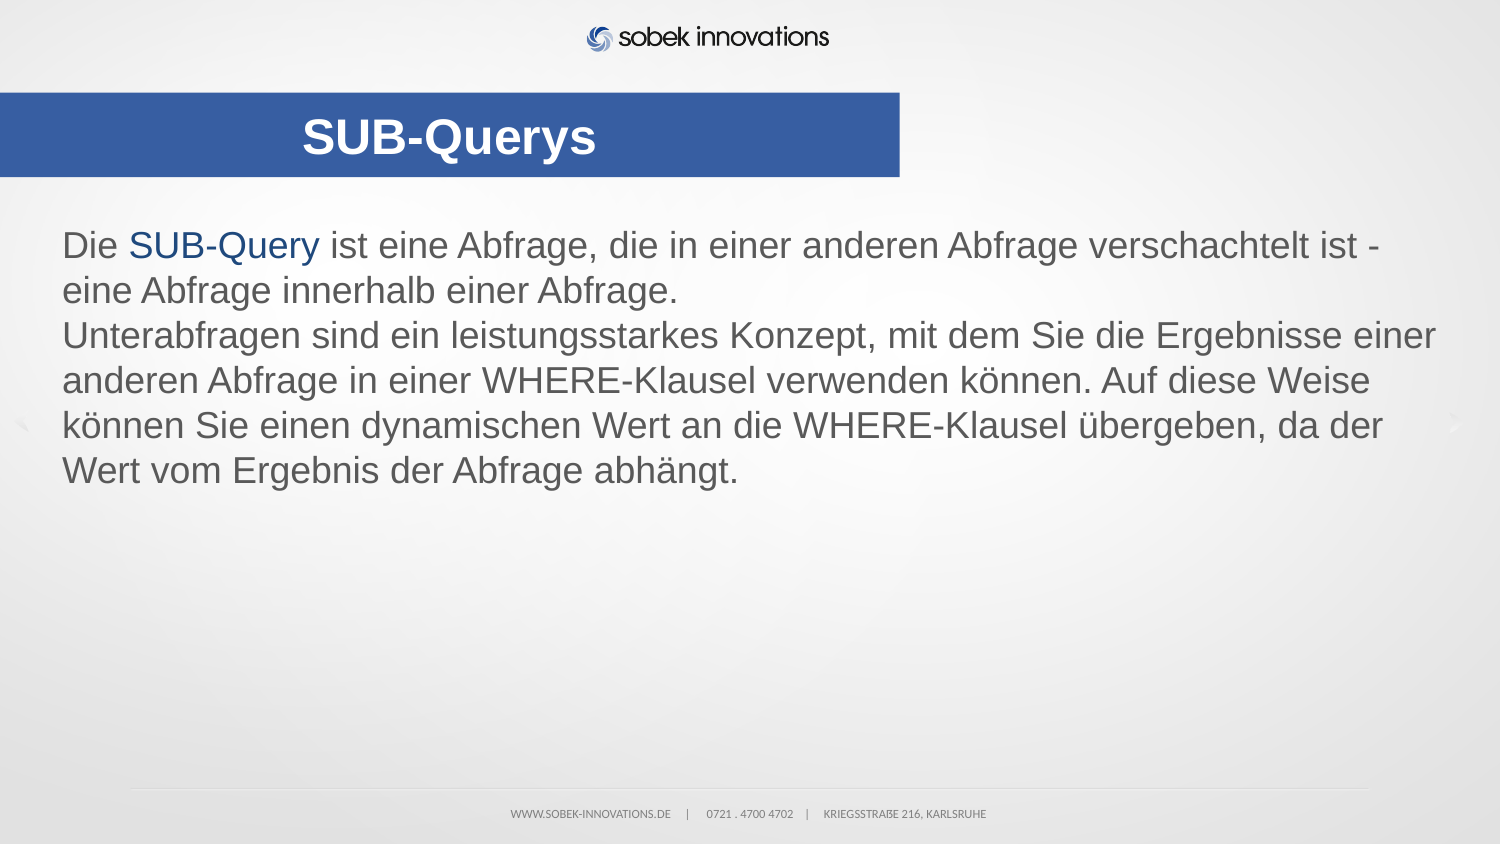

# SUB-Querys
Die SUB-Query ist eine Abfrage, die in einer anderen Abfrage verschachtelt ist - eine Abfrage innerhalb einer Abfrage.
Unterabfragen sind ein leistungsstarkes Konzept, mit dem Sie die Ergebnisse einer anderen Abfrage in einer WHERE-Klausel verwenden können. Auf diese Weise können Sie einen dynamischen Wert an die WHERE-Klausel übergeben, da der Wert vom Ergebnis der Abfrage abhängt.